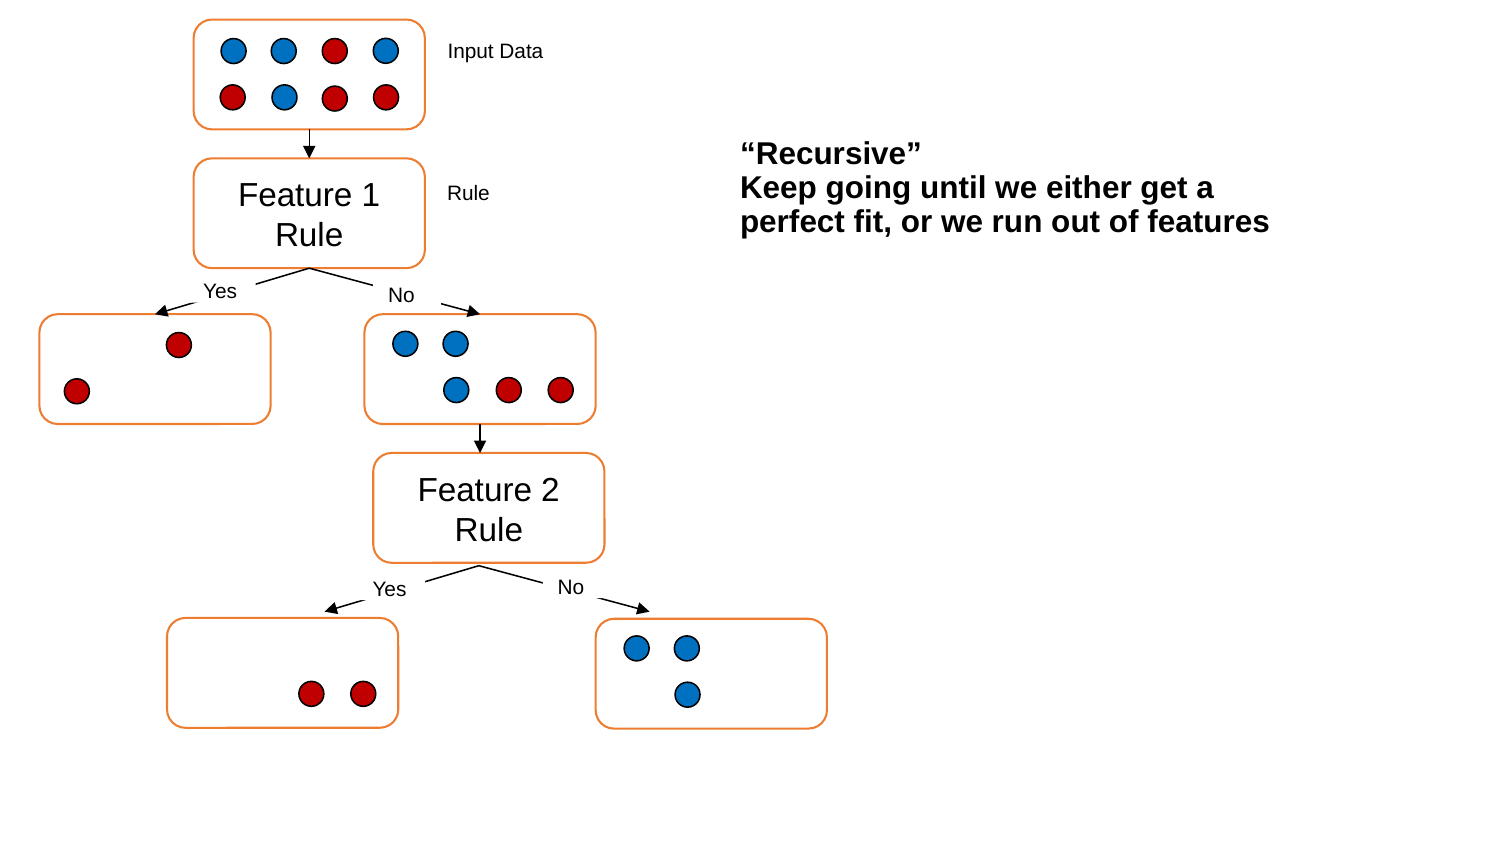

Input Data

# “Recursive” Keep going until we either get a perfect fit, or we run out of features
Feature 1 Rule
Rule
Yes
No

Feature 2 Rule
No
Yes